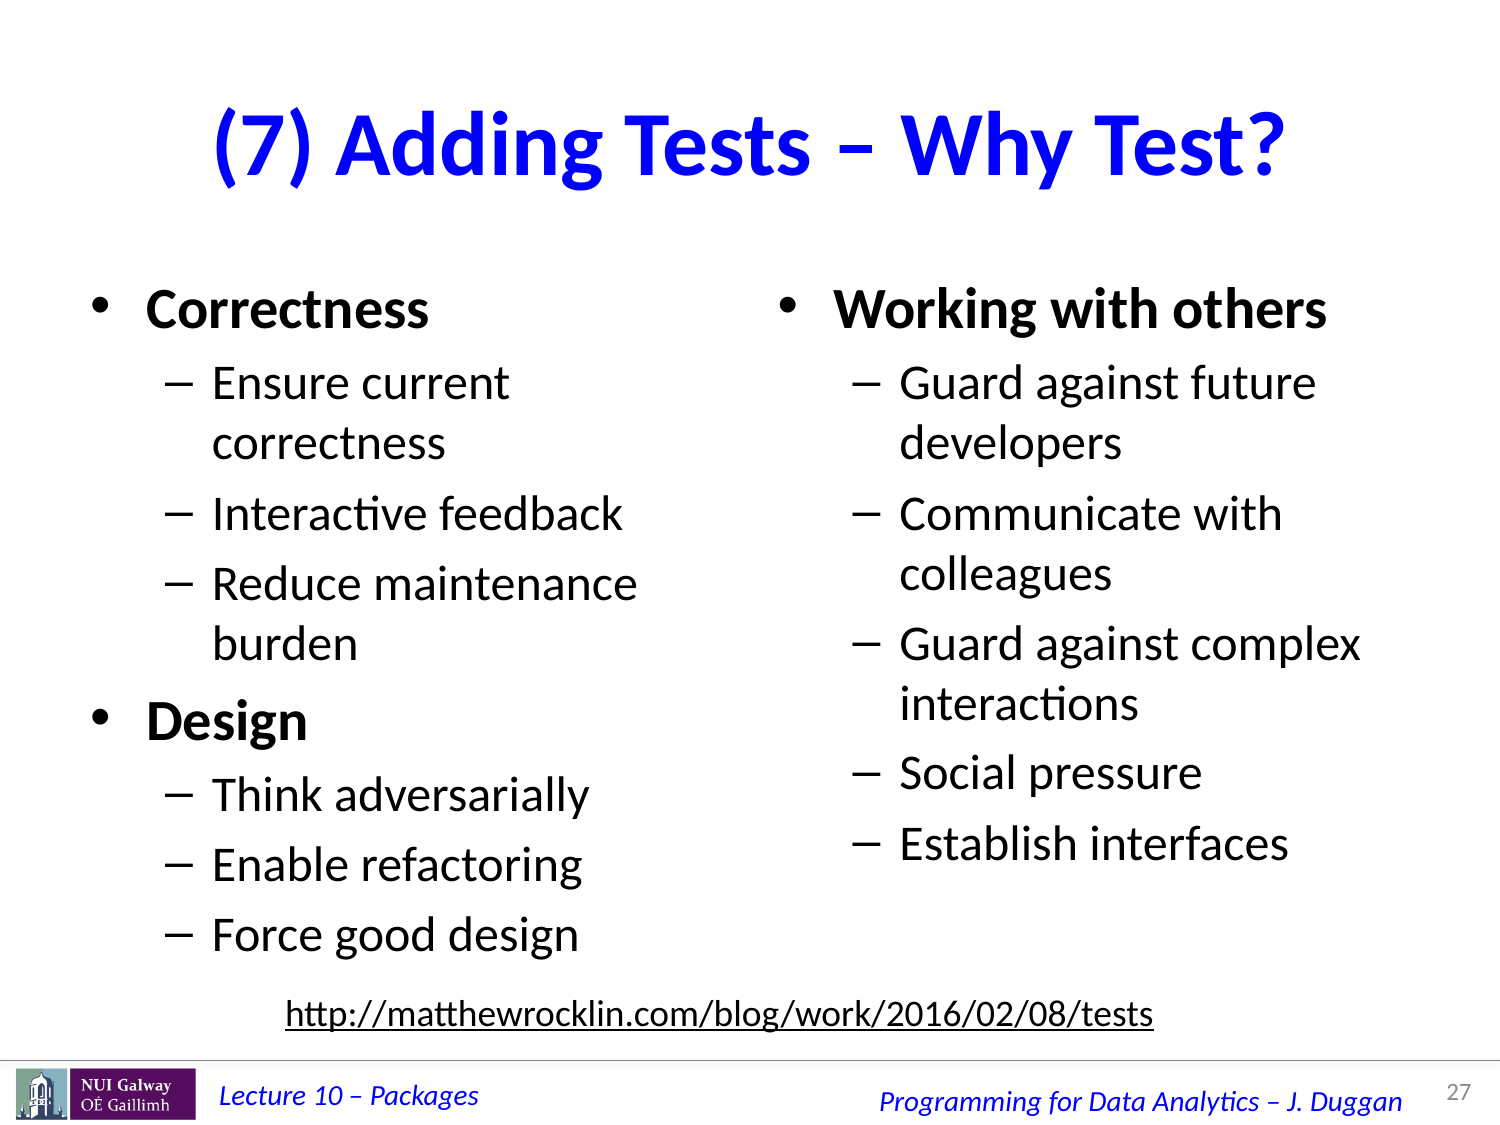

# (7) Adding Tests – Why Test?
Correctness
Ensure current correctness
Interactive feedback
Reduce maintenance burden
Design
Think adversarially
Enable refactoring
Force good design
Working with others
Guard against future developers
Communicate with colleagues
Guard against complex interactions
Social pressure
Establish interfaces
http://matthewrocklin.com/blog/work/2016/02/08/tests
27